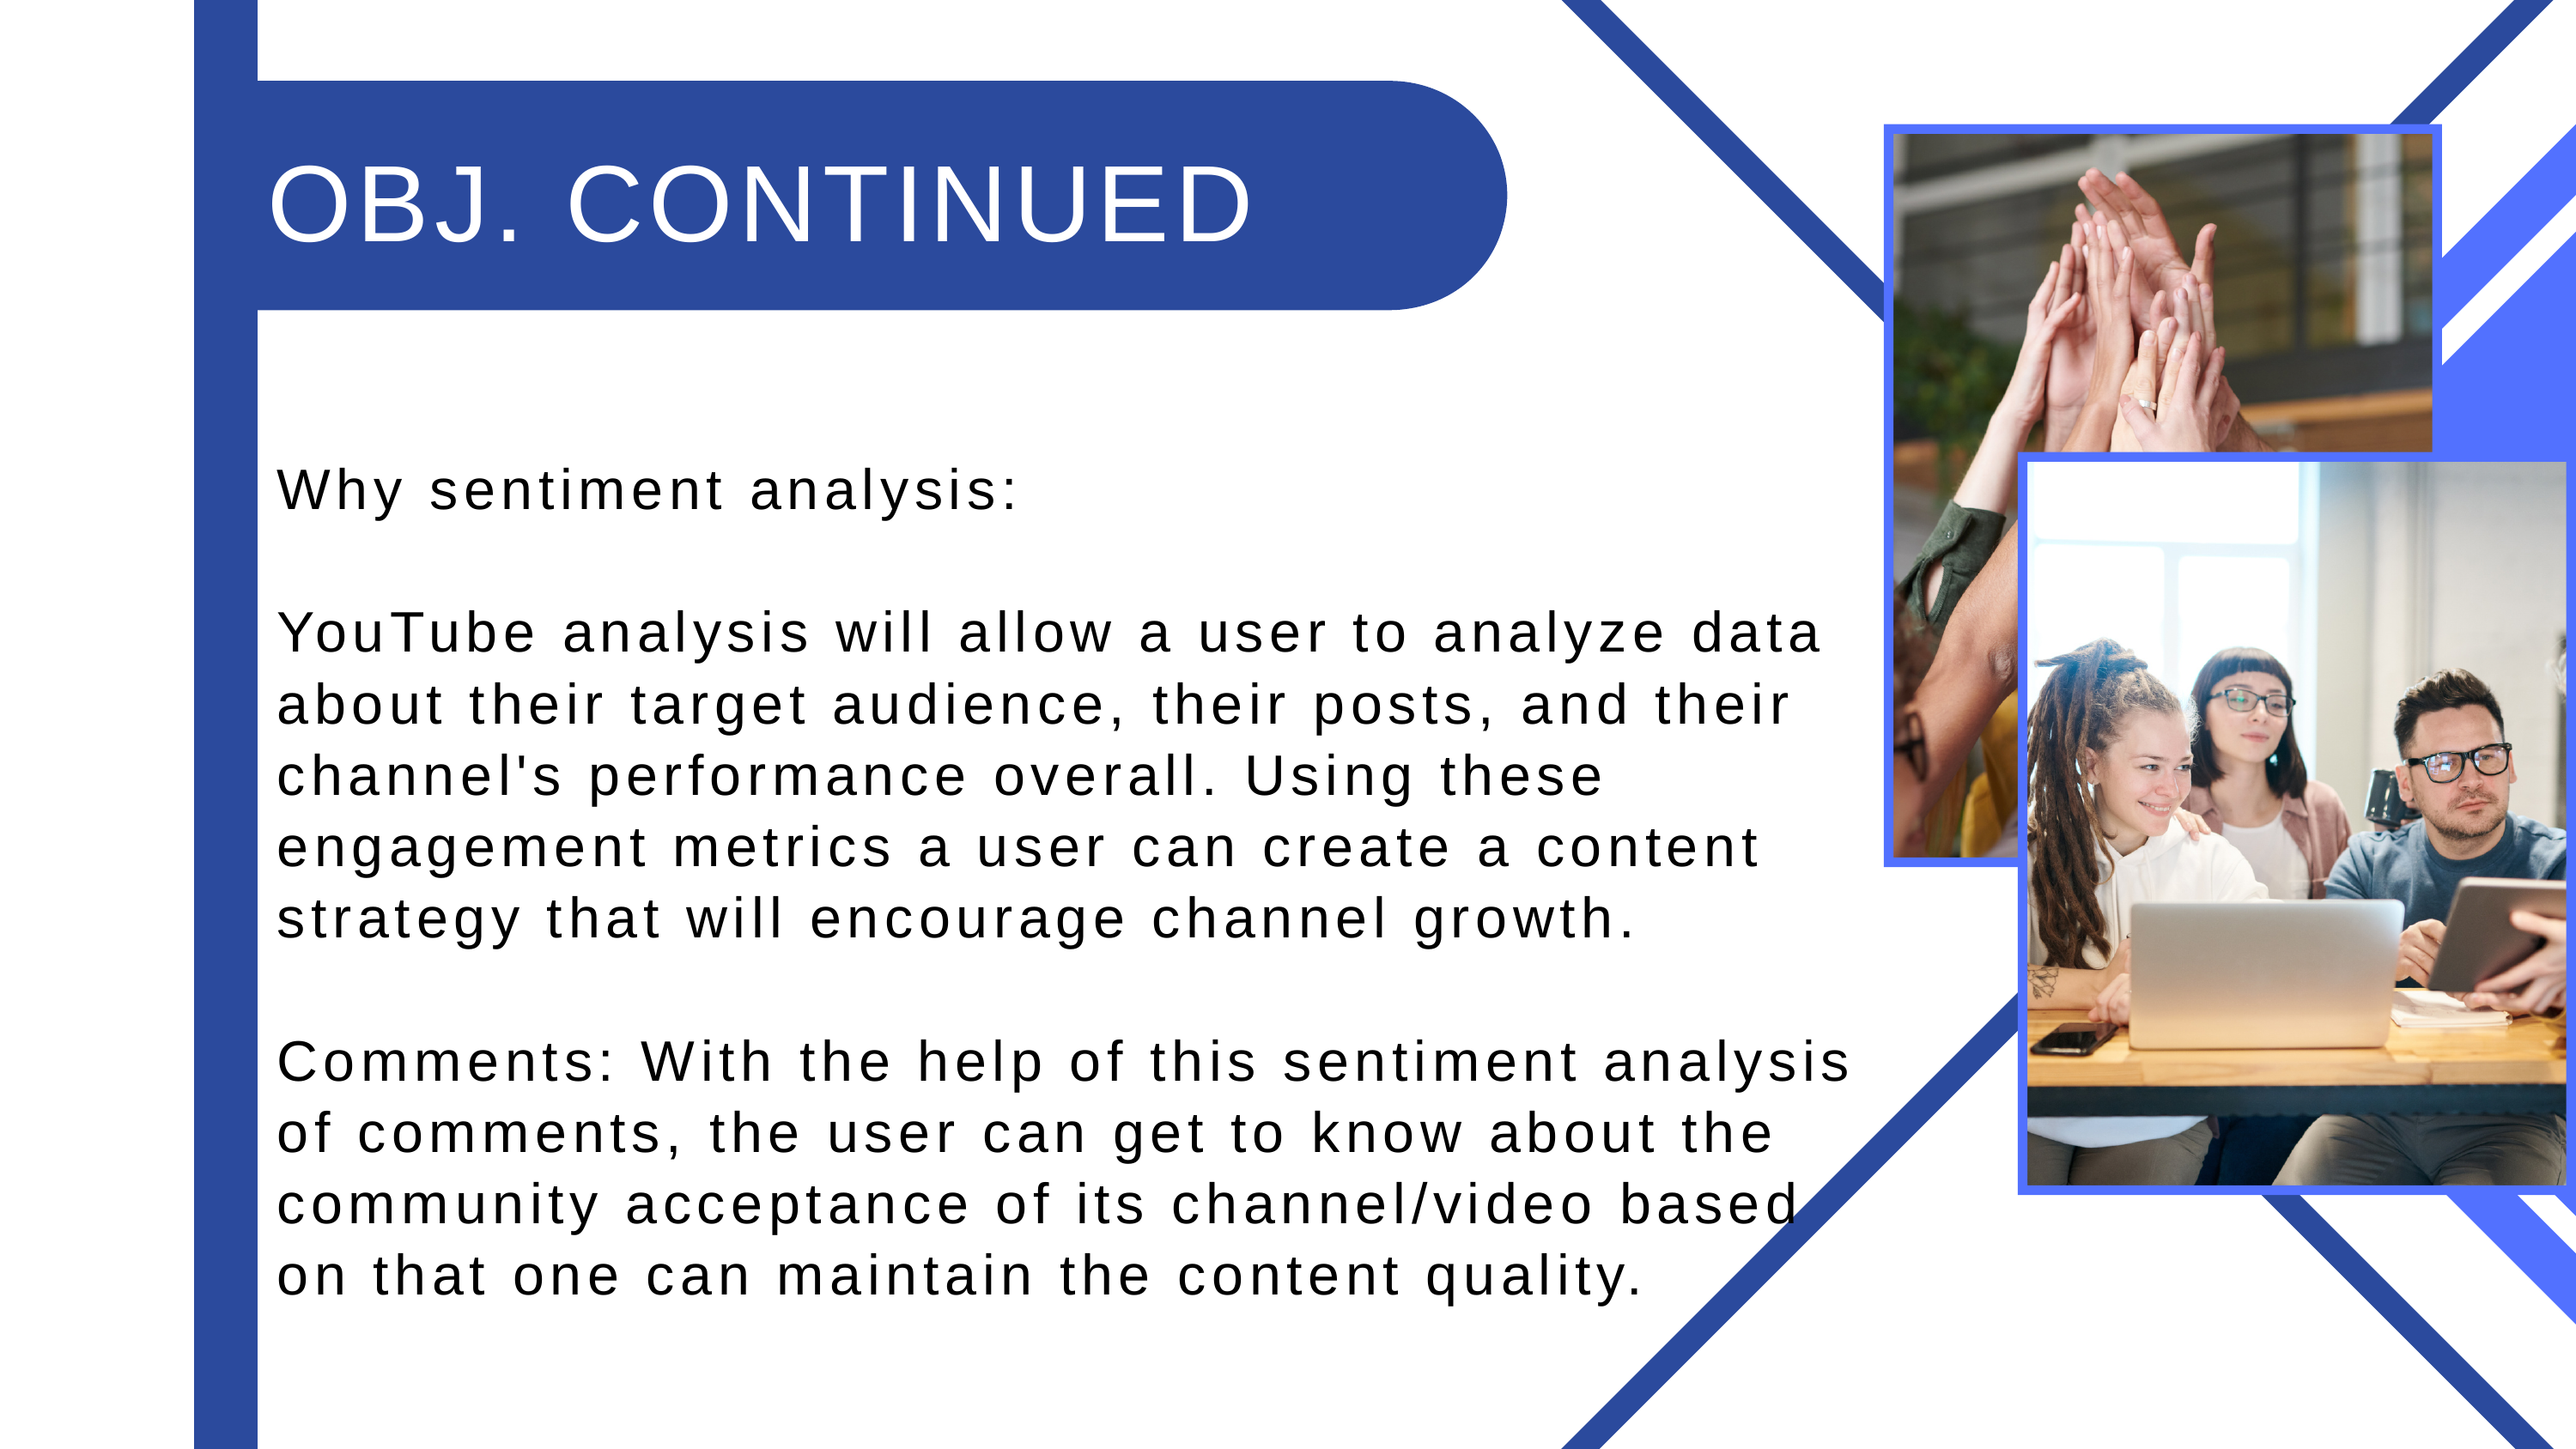

OBJ. CONTINUED

Why sentiment analysis:

YouTube analysis will allow a user to analyze data about their target audience, their posts, and their channel's performance overall. Using these engagement metrics a user can create a content strategy that will encourage channel growth.

Comments: With the help of this sentiment analysis of comments, the user can get to know about the community acceptance of its channel/video based on that one can maintain the content quality.